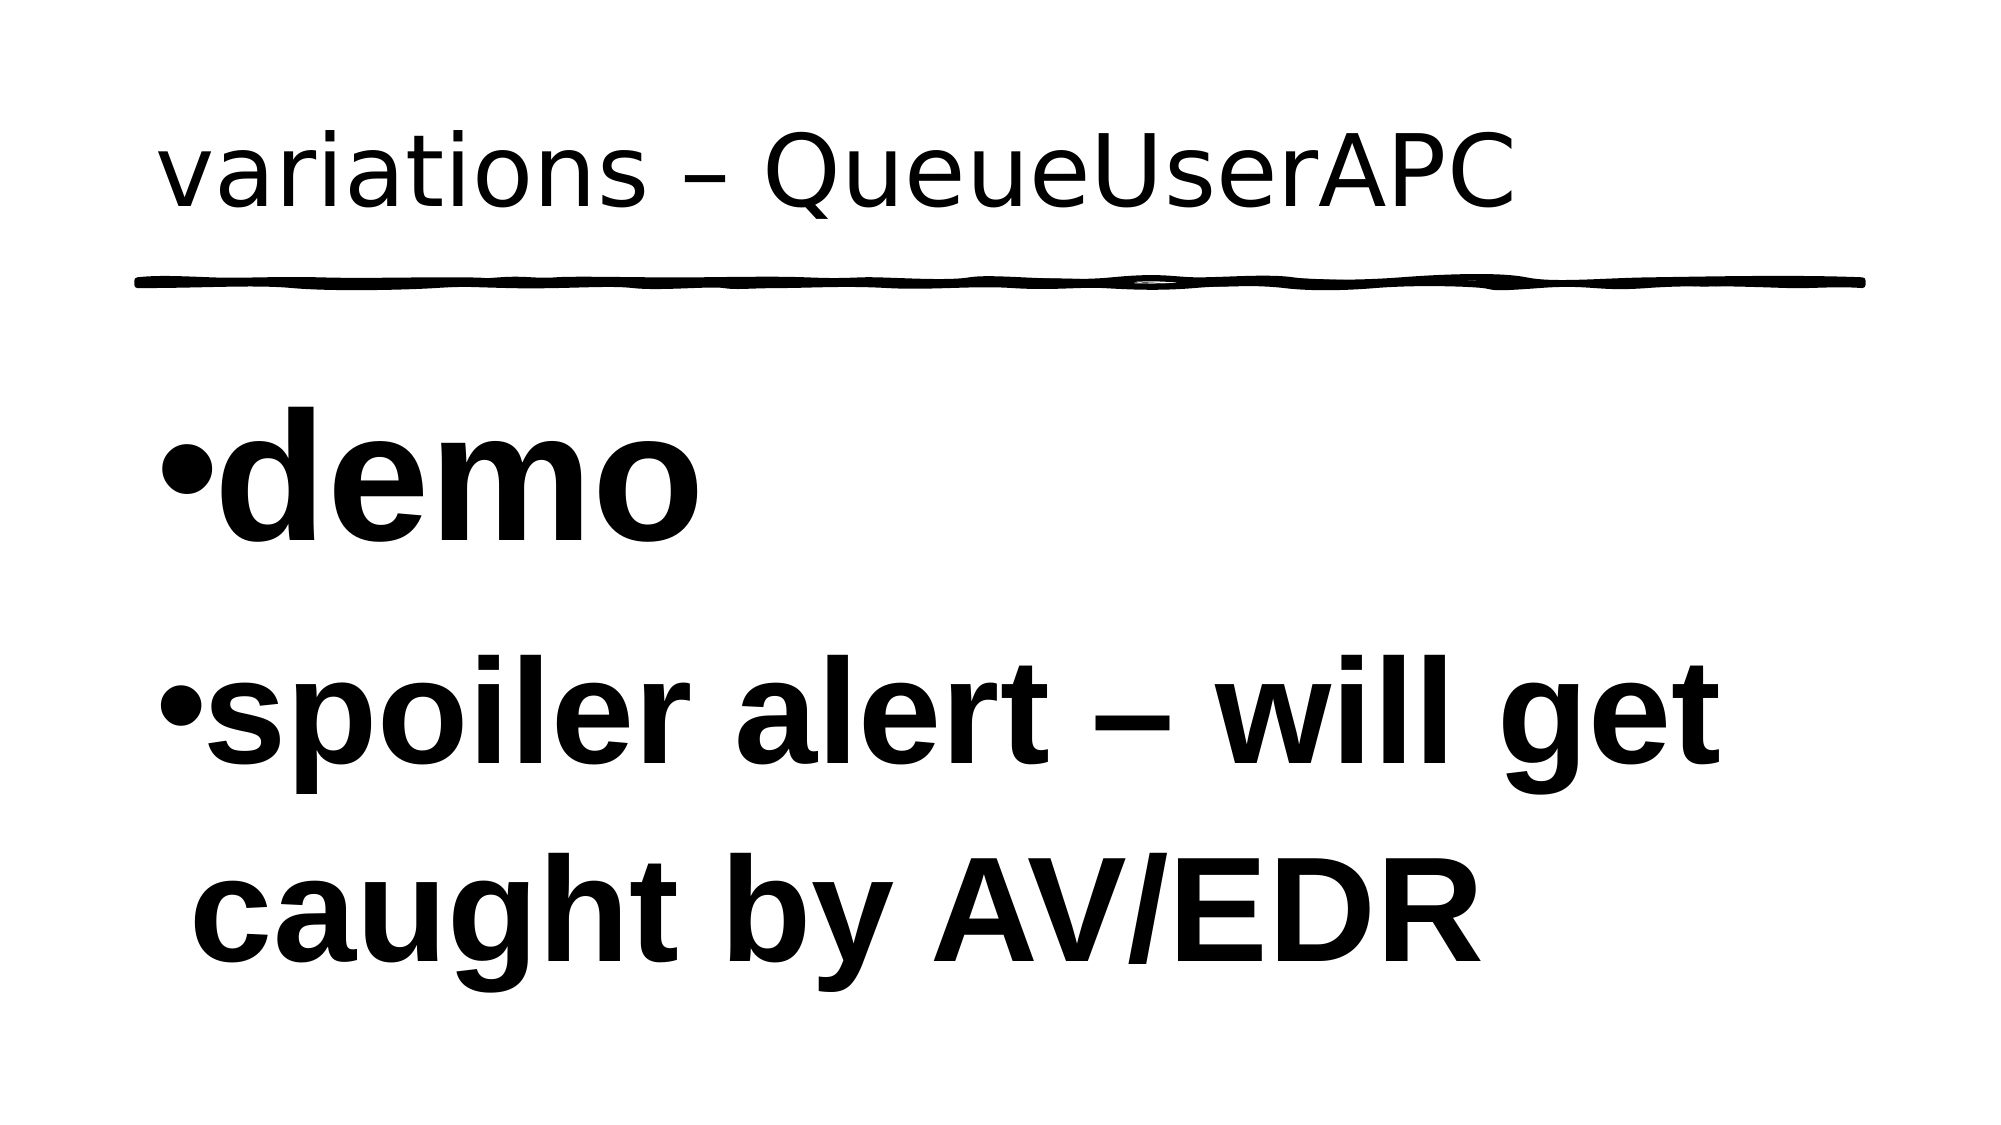

# variations – QueueUserAPC
demo
spoiler alert – will get caught by AV/EDR